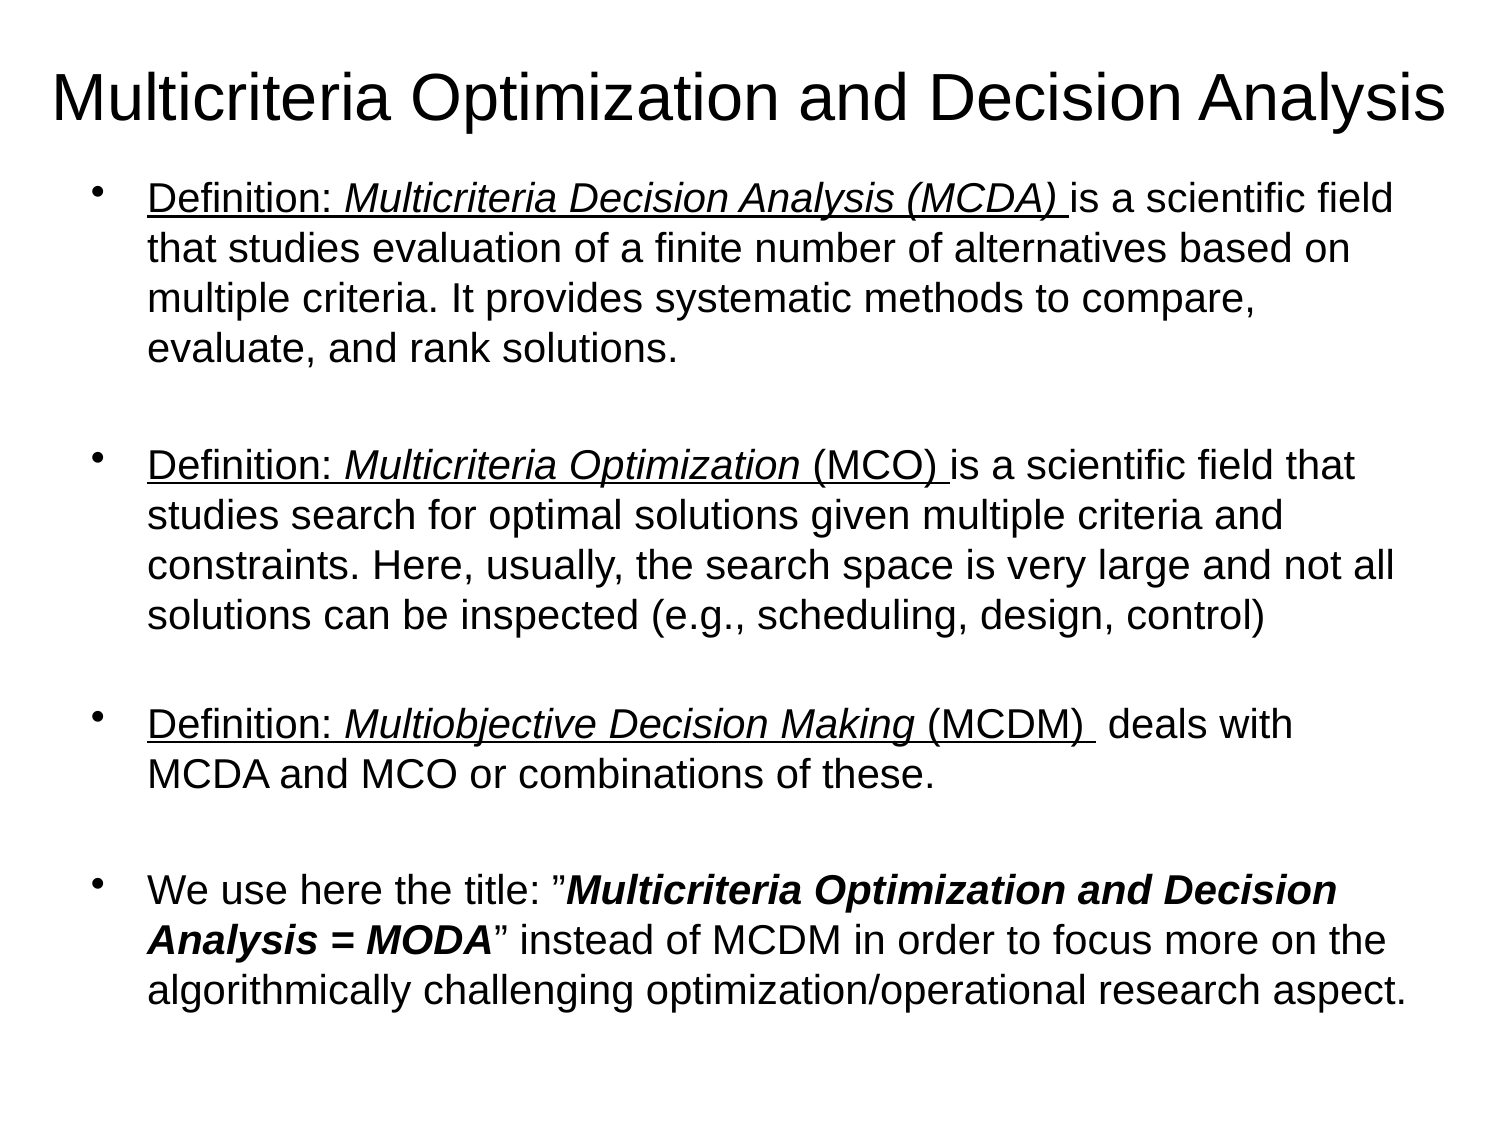

# Multicriteria Optimization and Decision Analysis
Definition: Multicriteria Decision Analysis (MCDA) is a scientific field that studies evaluation of a finite number of alternatives based on multiple criteria. It provides systematic methods to compare, evaluate, and rank solutions.

Definition: Multicriteria Optimization (MCO) is a scientific field that studies search for optimal solutions given multiple criteria and constraints. Here, usually, the search space is very large and not all solutions can be inspected (e.g., scheduling, design, control)
Definition: Multiobjective Decision Making (MCDM)  deals with MCDA and MCO or combinations of these.

We use here the title: ”Multicriteria Optimization and Decision Analysis = MODA” instead of MCDM in order to focus more on the algorithmically challenging optimization/operational research aspect.